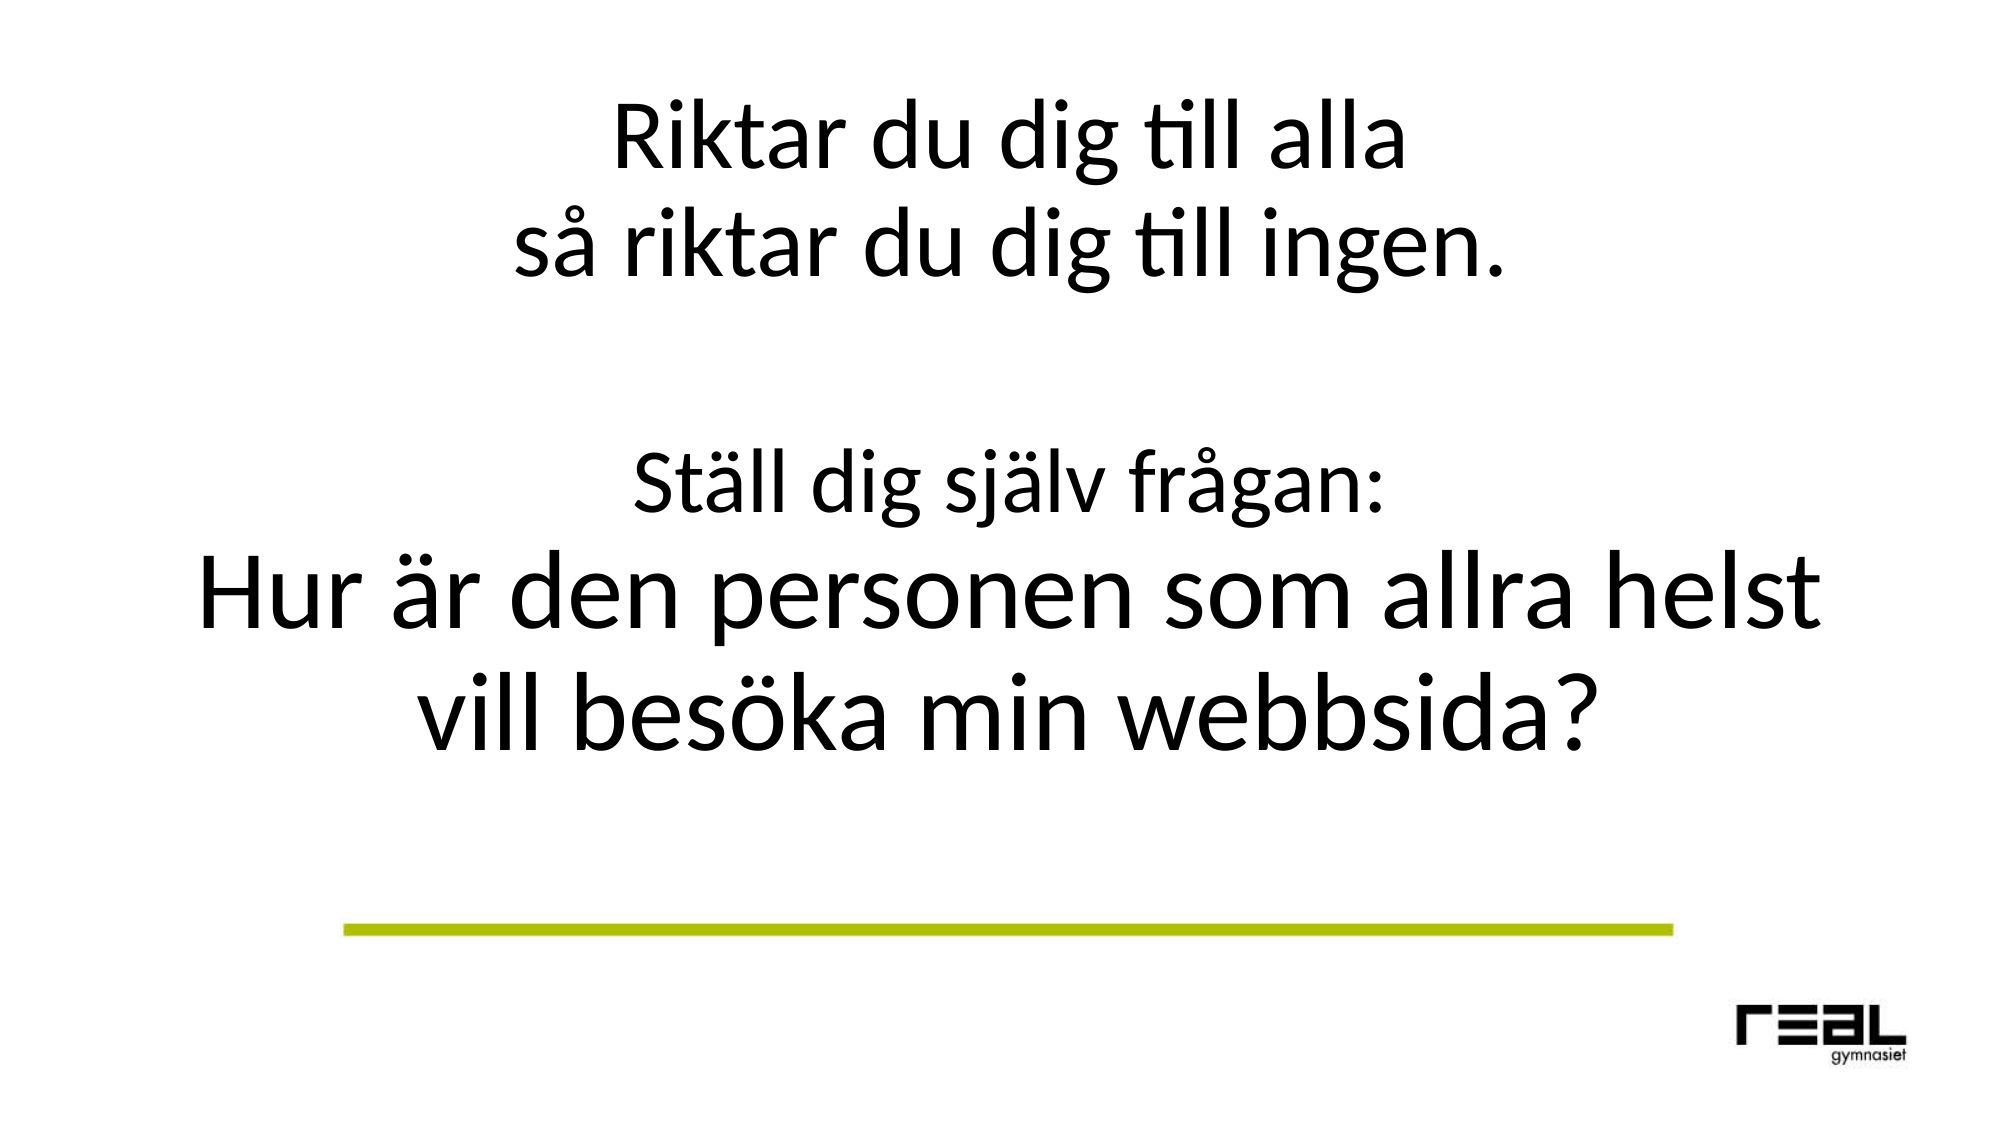

Riktar du dig till alla
så riktar du dig till ingen.
Ställ dig själv frågan:
Hur är den personen som allra helst vill besöka min webbsida?